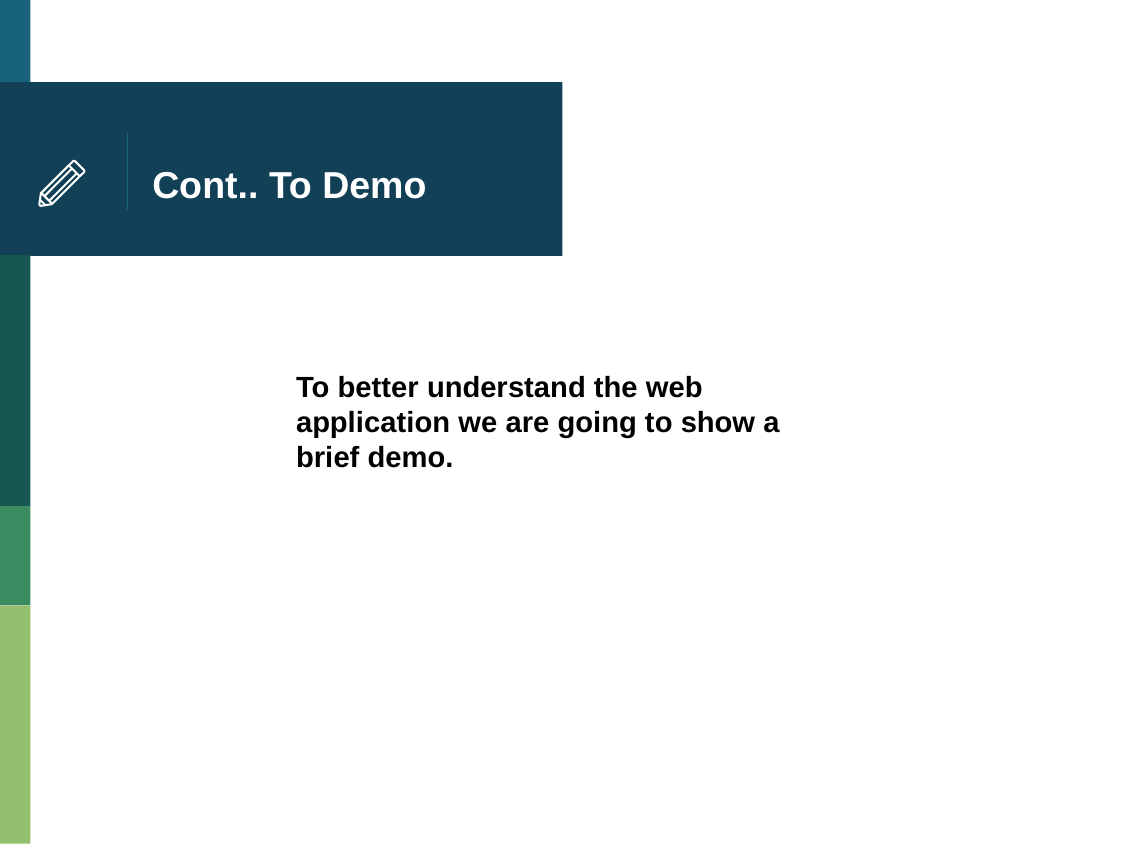

# Cont.. To Demo

To better understand the web application we are going to show a brief demo.